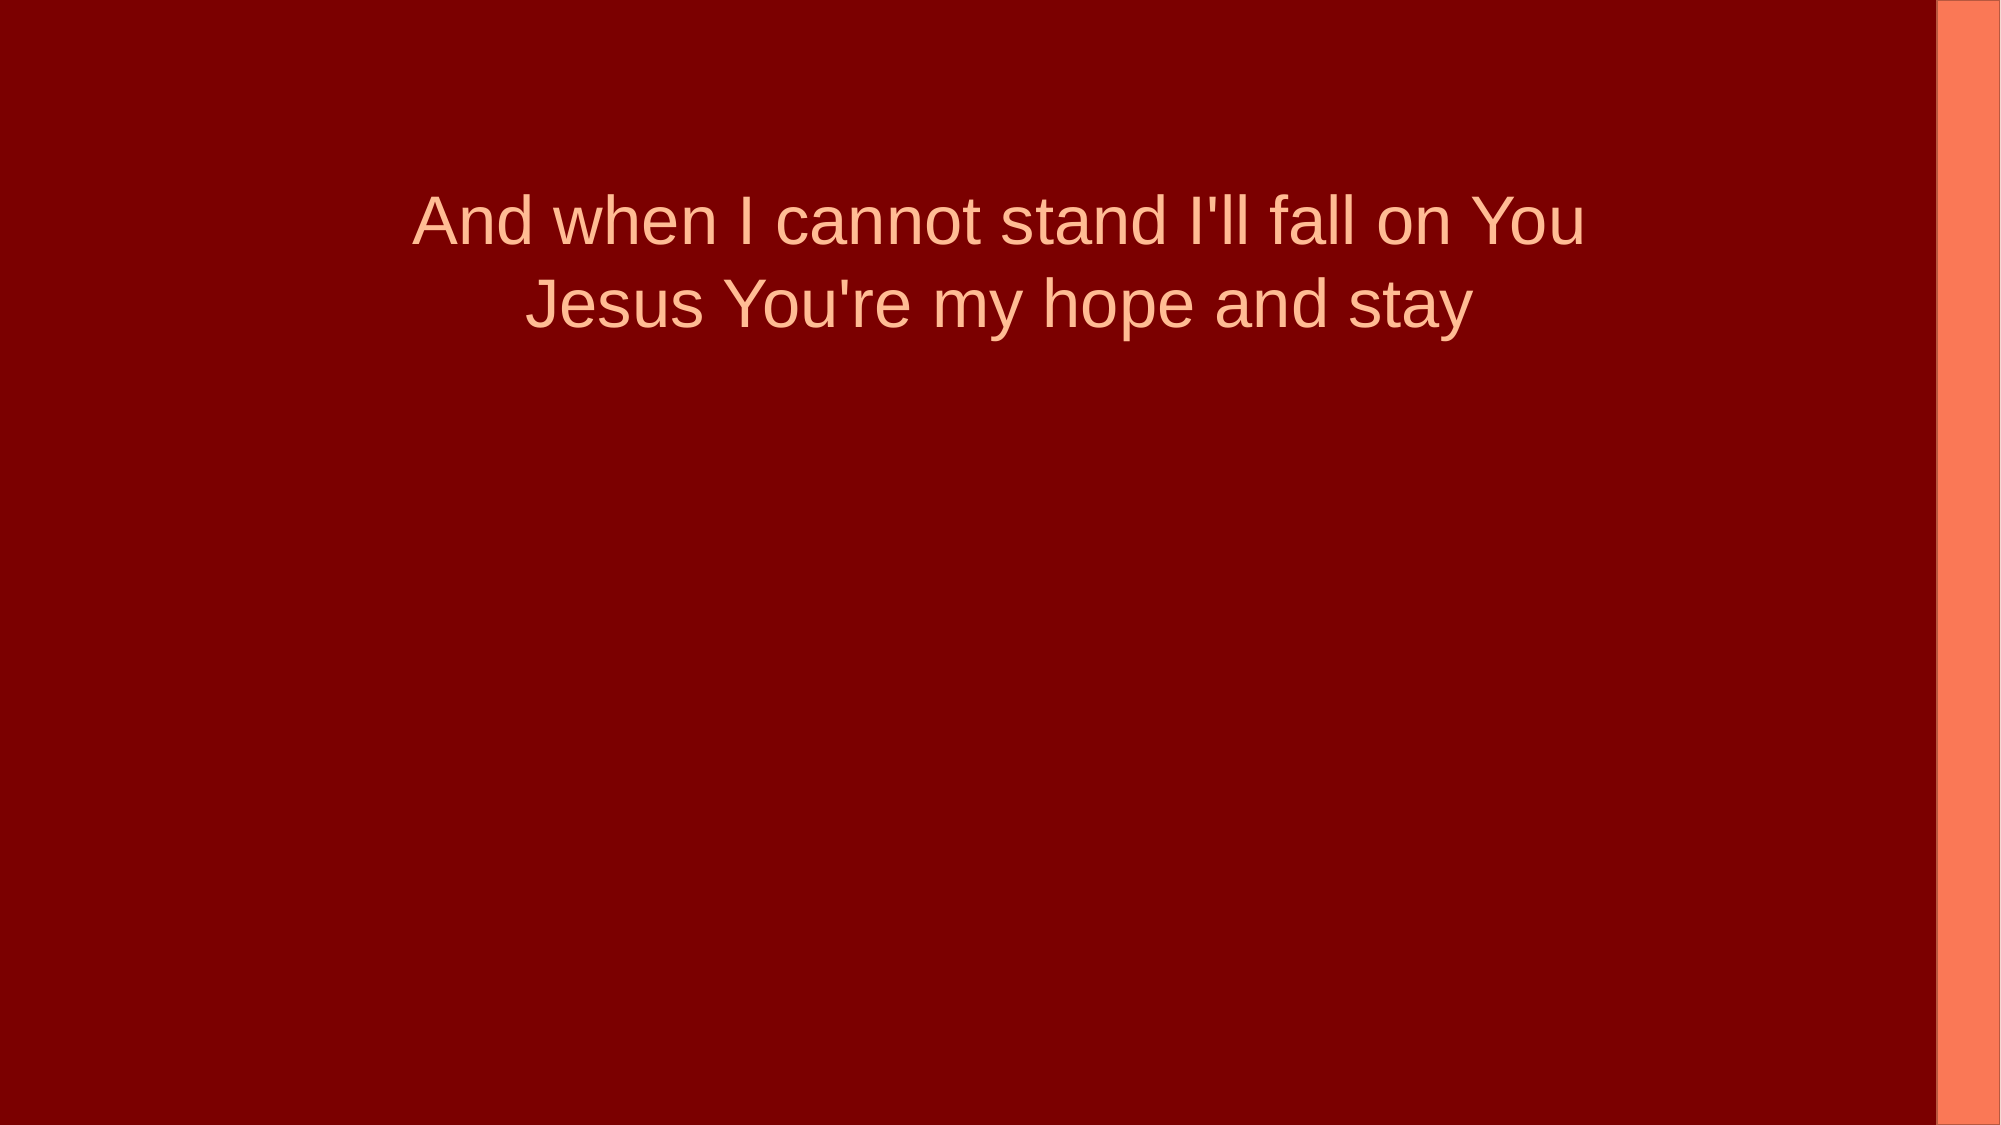

And when I cannot stand I'll fall on You
Jesus You're my hope and stay